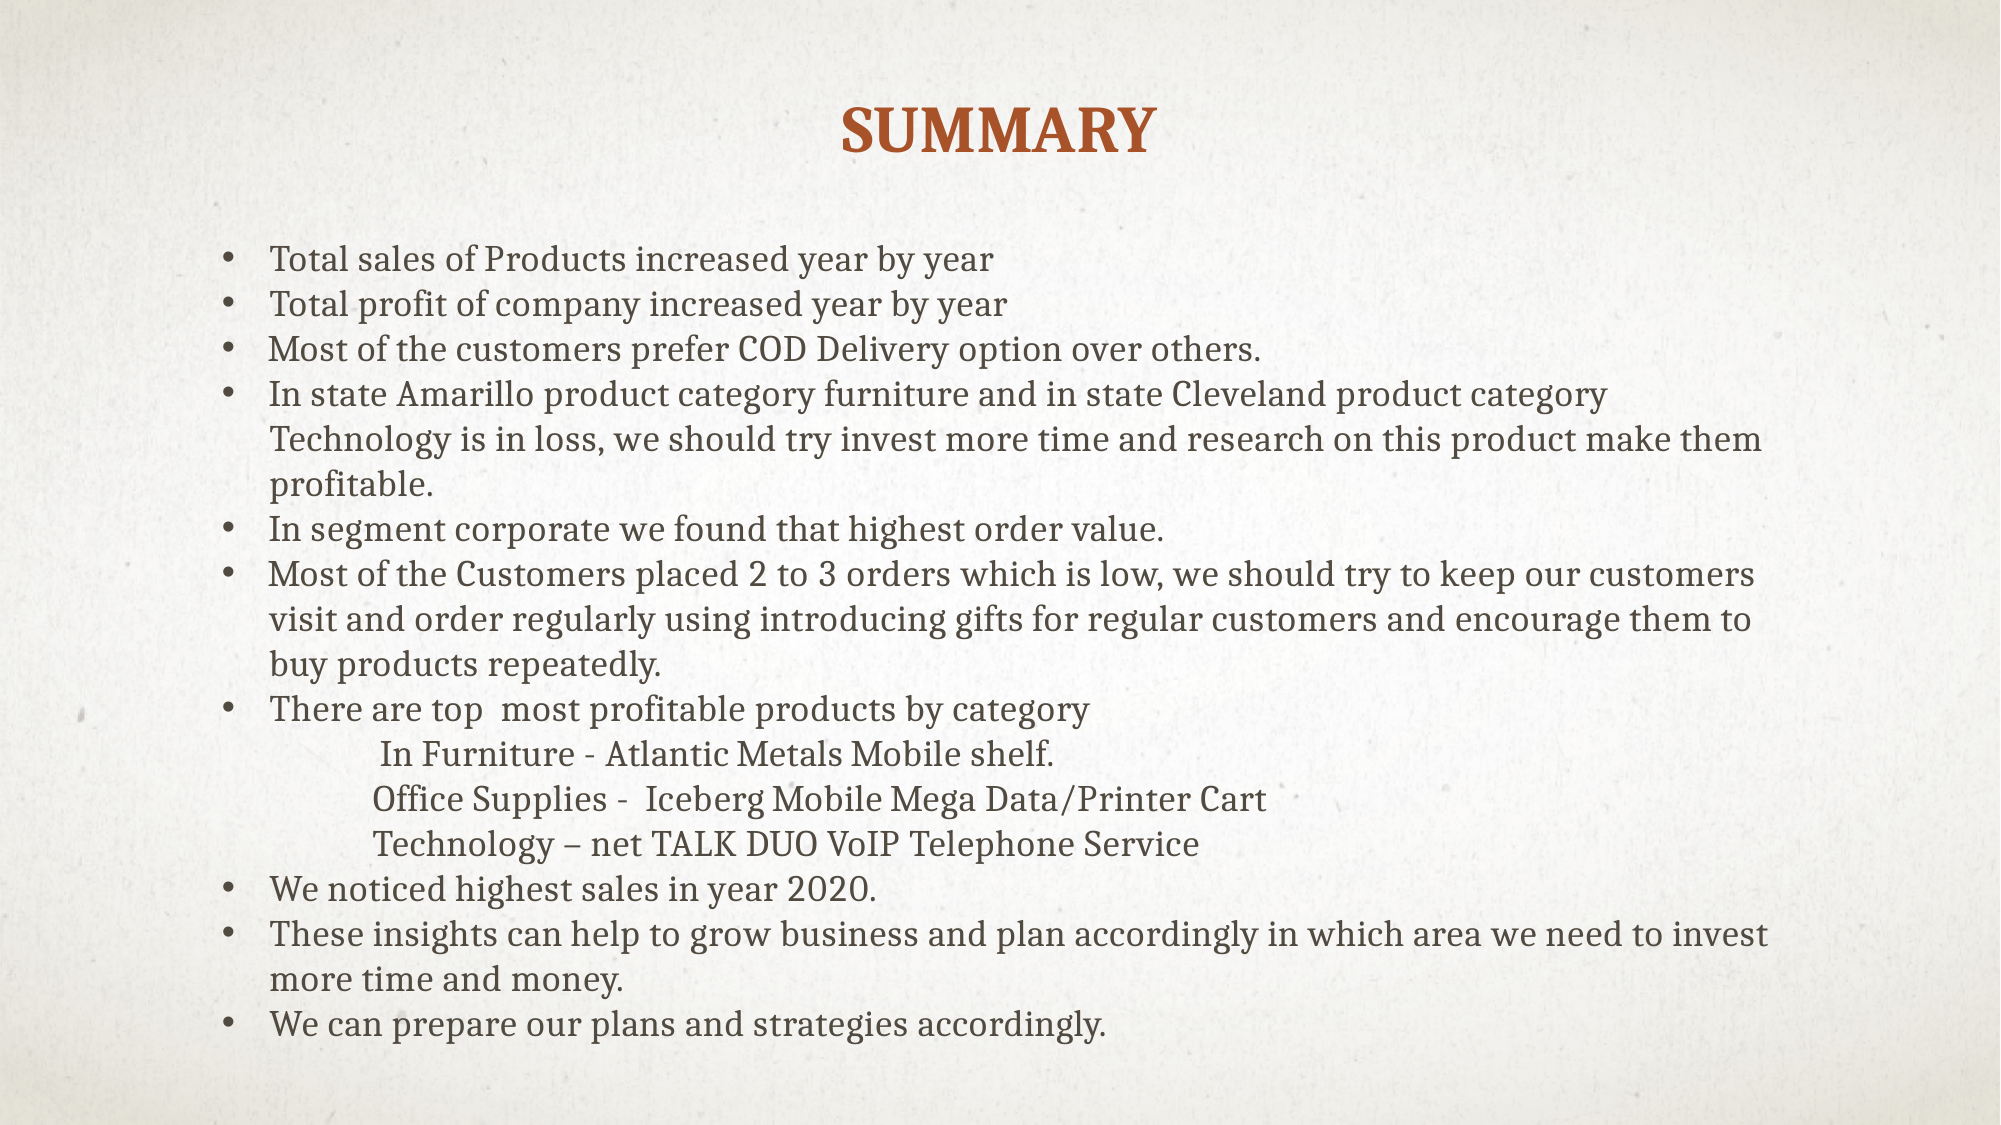

summary
Total sales of Products increased year by year
Total profit of company increased year by year
Most of the customers prefer COD Delivery option over others.
In state Amarillo product category furniture and in state Cleveland product category Technology is in loss, we should try invest more time and research on this product make them profitable.
In segment corporate we found that highest order value.
Most of the Customers placed 2 to 3 orders which is low, we should try to keep our customers visit and order regularly using introducing gifts for regular customers and encourage them to buy products repeatedly.
There are top  most profitable products by category
 	 In Furniture - Atlantic Metals Mobile shelf.
	Office Supplies -  Iceberg Mobile Mega Data/Printer Cart
	Technology – net TALK DUO VoIP Telephone Service
We noticed highest sales in year 2020.
These insights can help to grow business and plan accordingly in which area we need to invest more time and money.
We can prepare our plans and strategies accordingly.